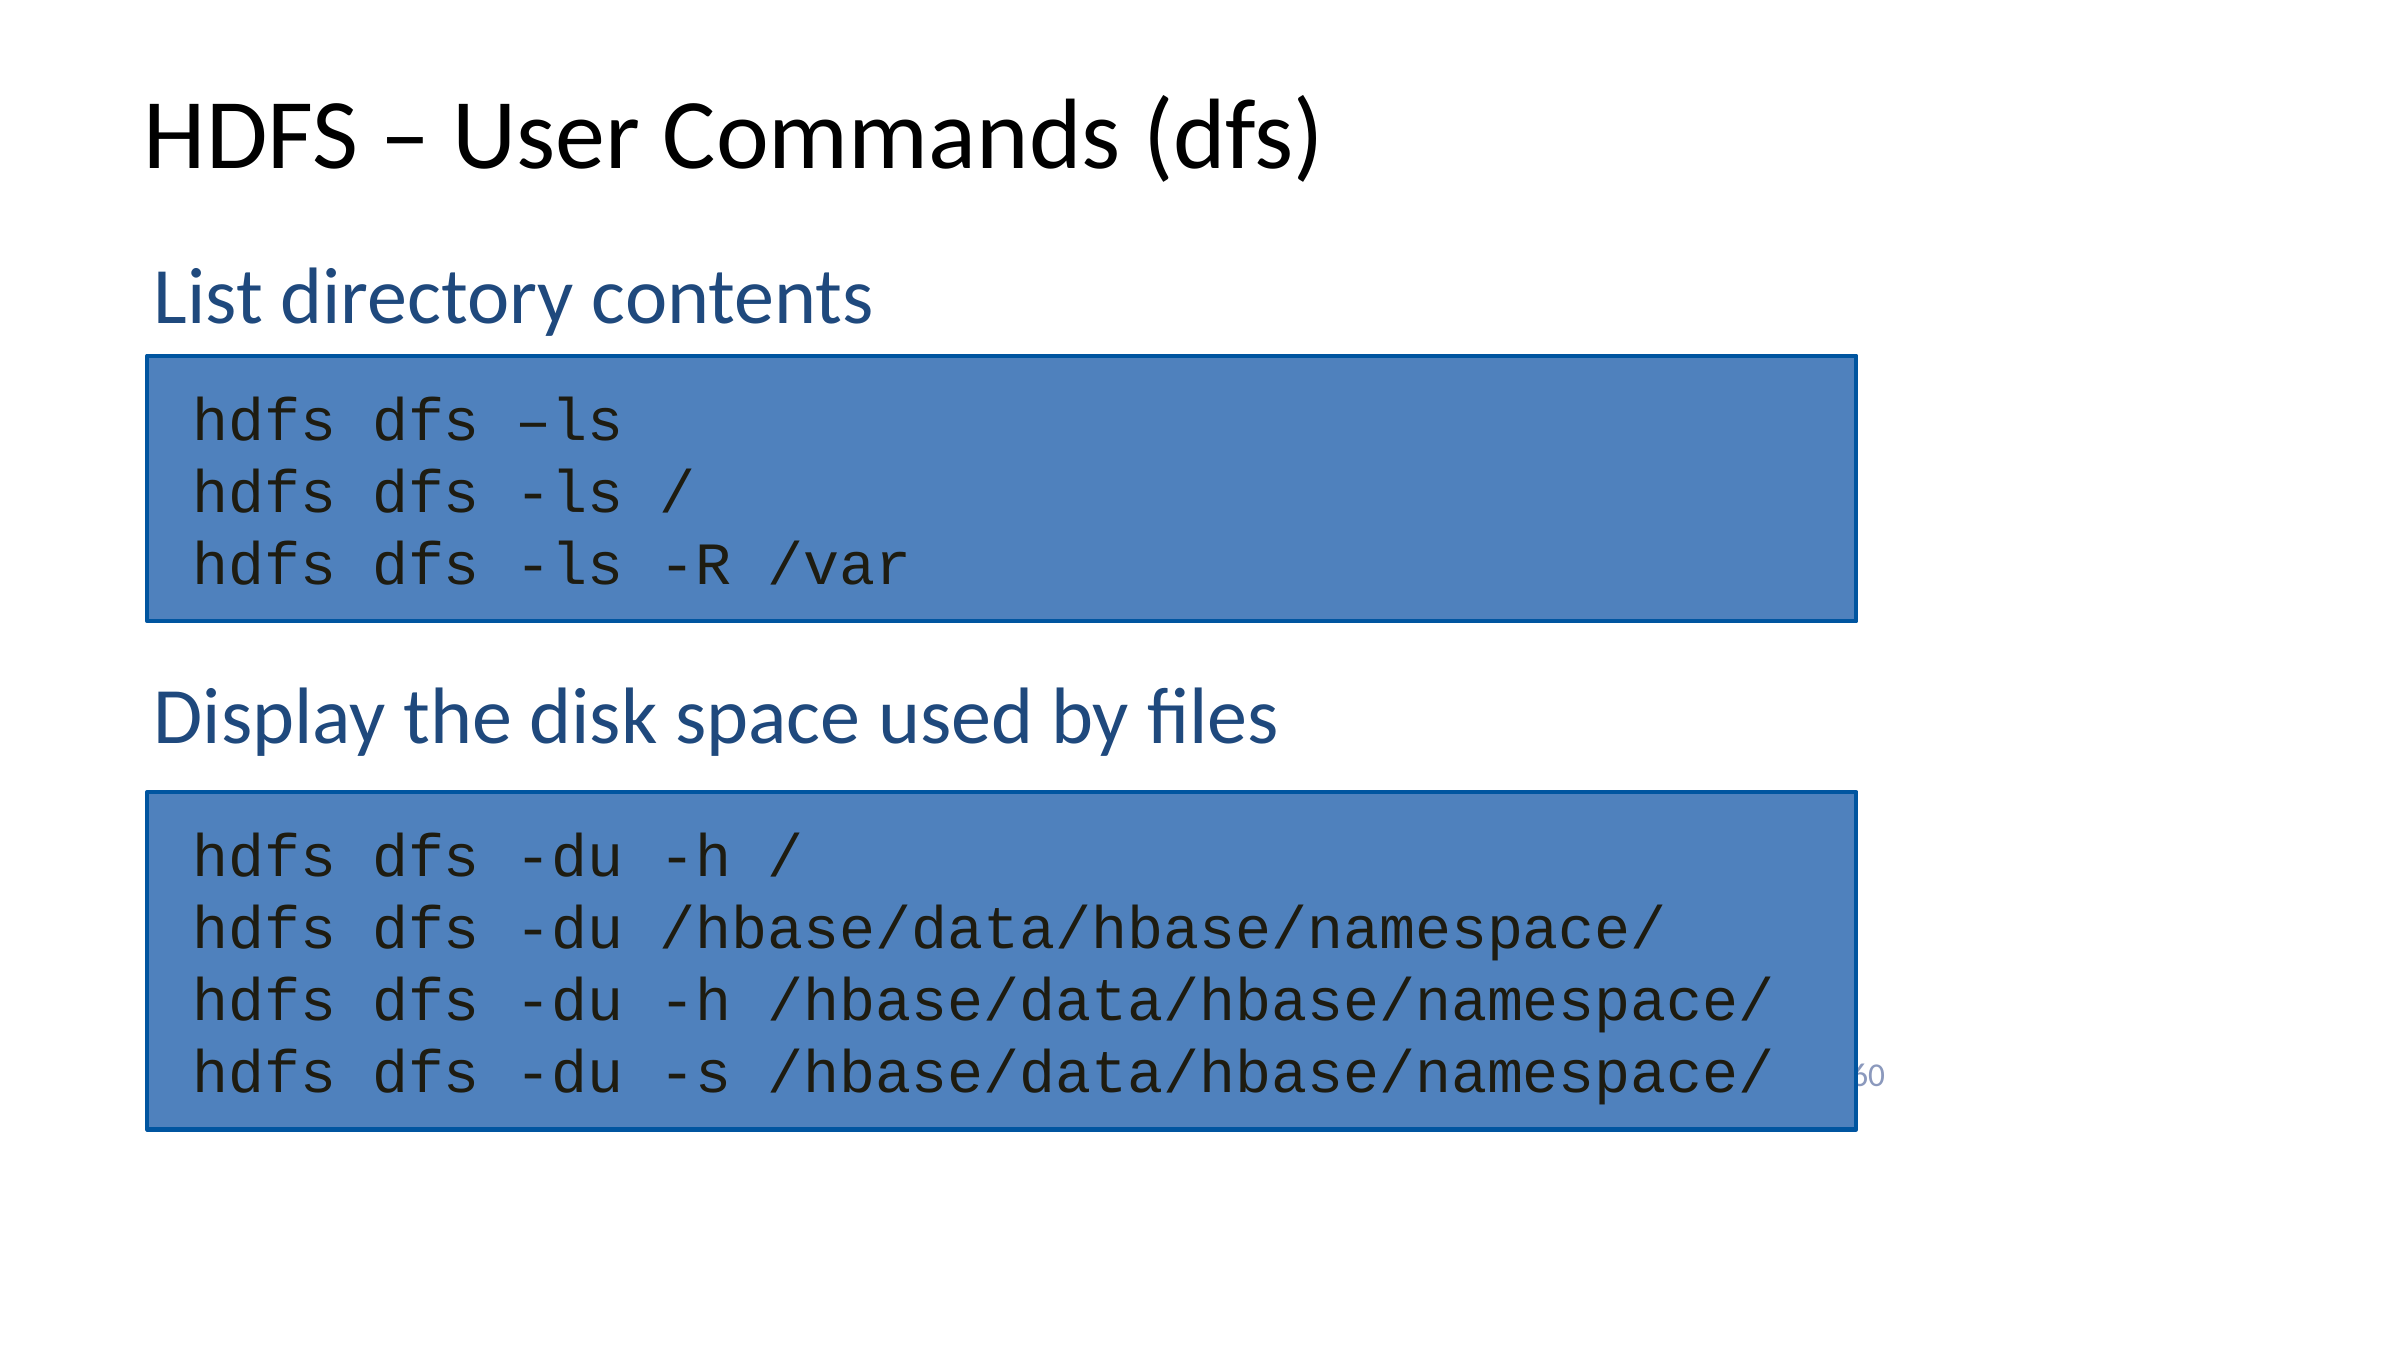

# HDFS – User Commands (dfs)
List directory contents

Display the disk space used by files

hdfs dfs –ls
hdfs dfs -ls /
hdfs dfs -ls -R /var
hdfs dfs -du -h /
hdfs dfs -du /hbase/data/hbase/namespace/
hdfs dfs -du -h /hbase/data/hbase/namespace/
hdfs dfs -du -s /hbase/data/hbase/namespace/
Introduction to HDFS
60